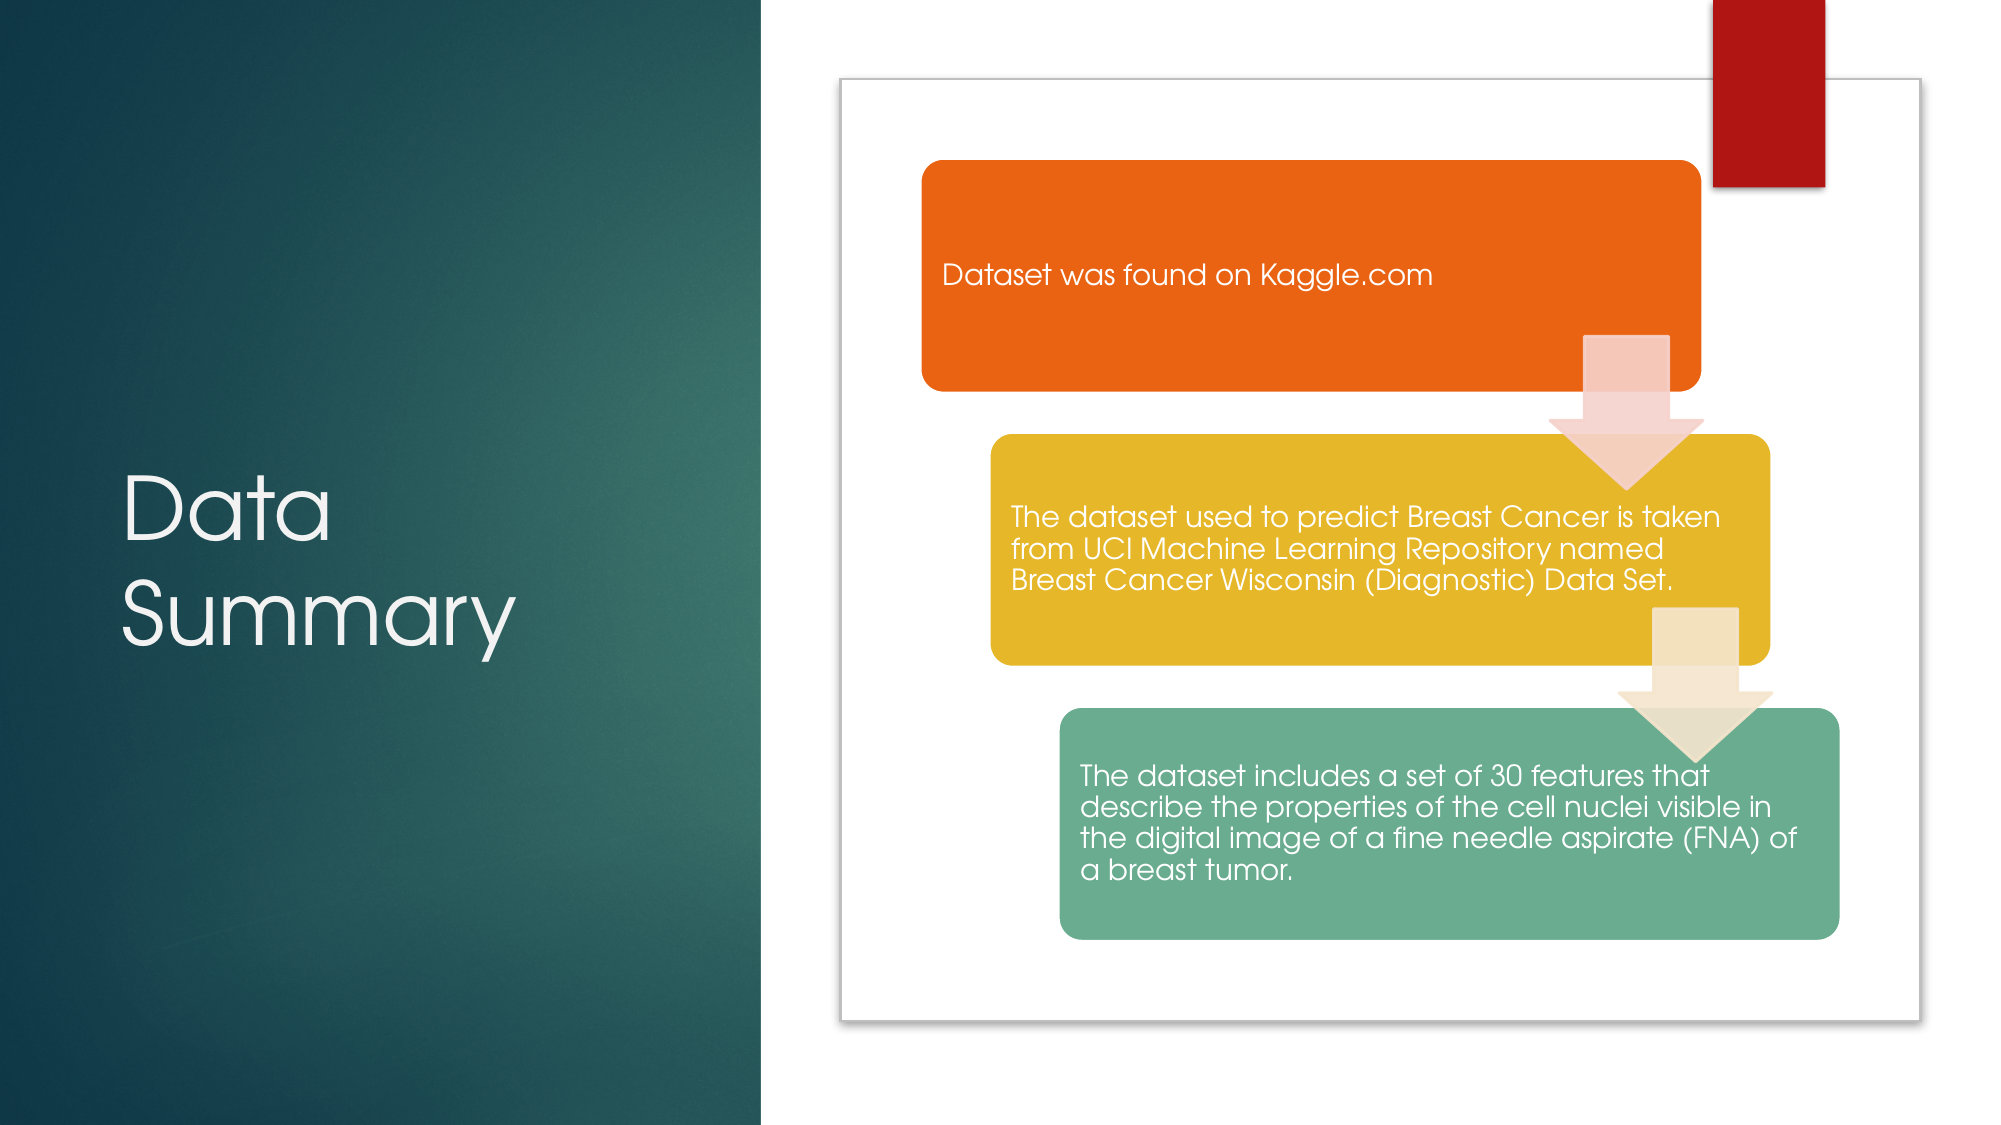

Dataset was found on Kaggle.com
The dataset used to predict Breast Cancer is taken from UCI Machine Learning Repository named Breast Cancer Wisconsin (Diagnostic) Data Set.
The dataset includes a set of 30 features that describe the properties of the cell nuclei visible in the digital image of a fine needle aspirate (FNA) of a breast tumor.

# Data Summary